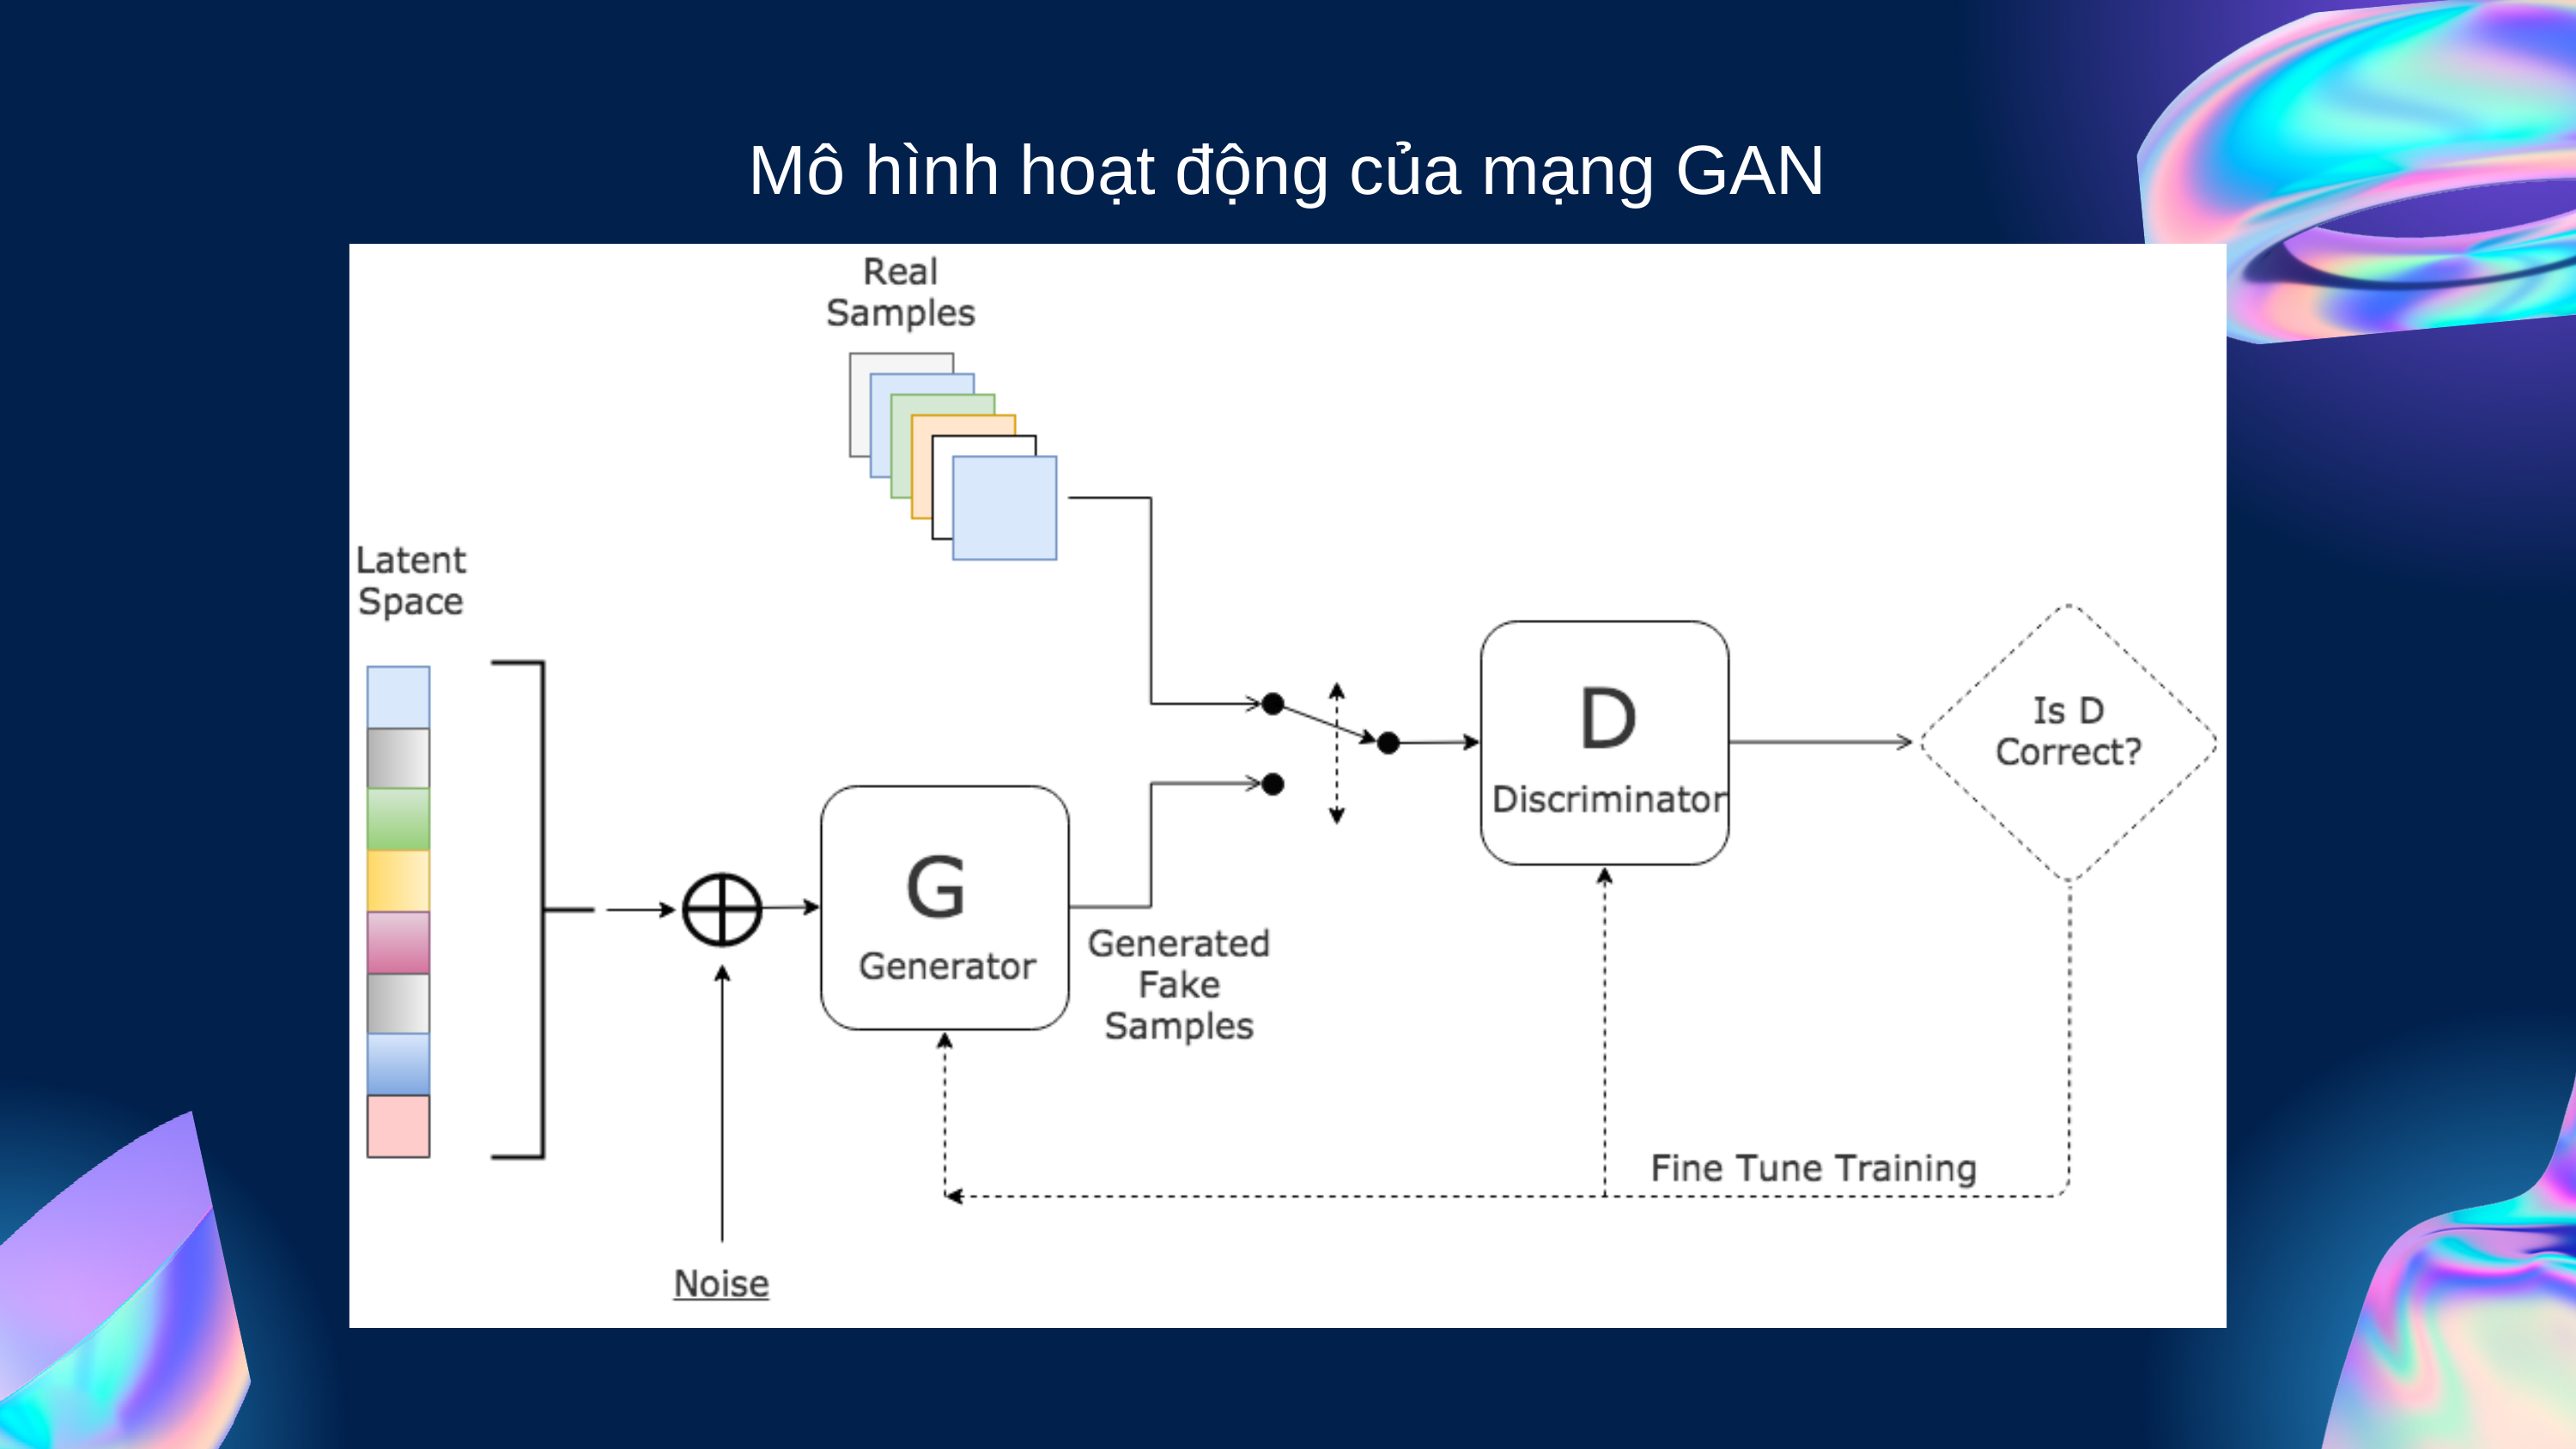

Mô hình hoạt động của mạng GAN